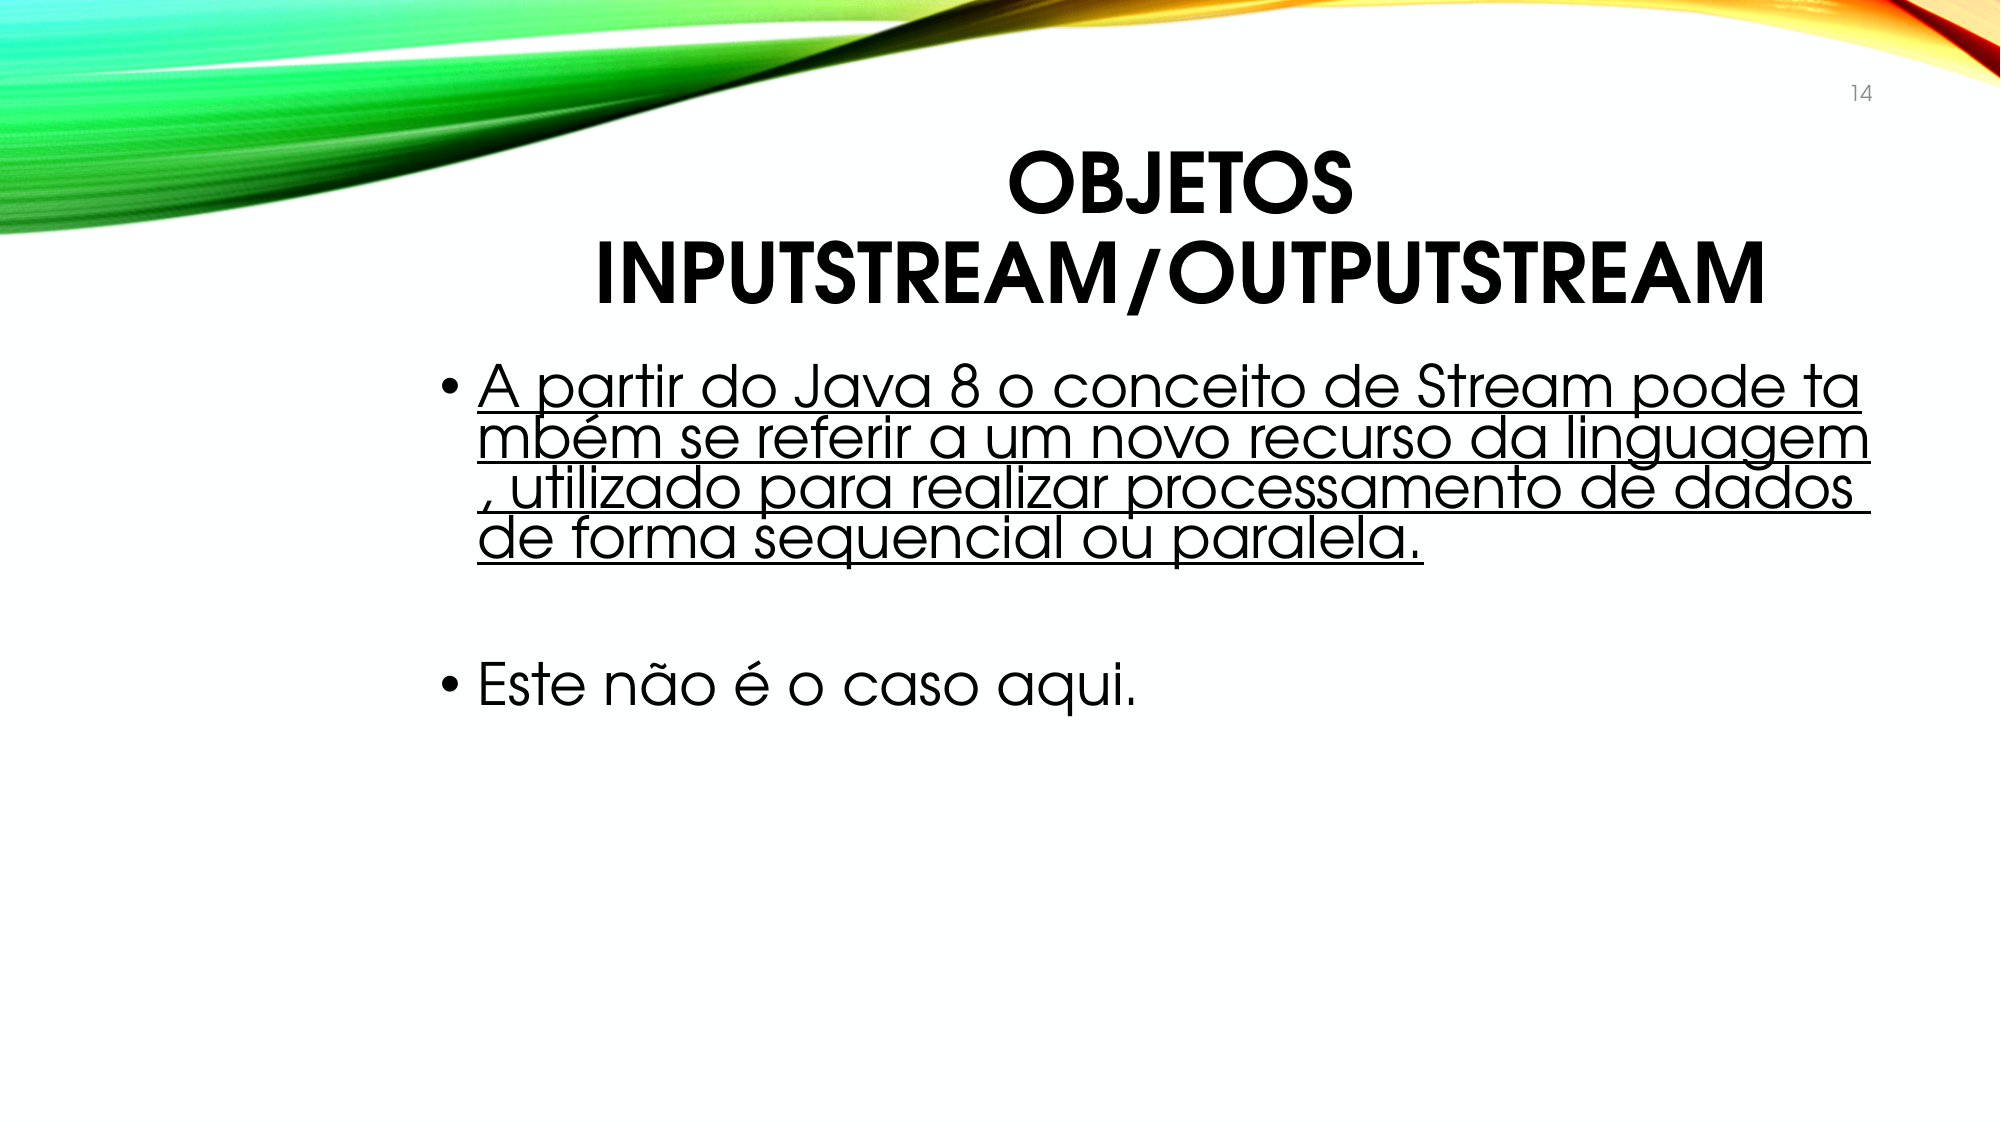

14
# Objetos InputStream/OutputStream
A partir do Java 8 o conceito de Stream pode também se referir a um novo recurso da linguagem, utilizado para realizar processamento de dados de forma sequencial ou paralela.
Este não é o caso aqui.